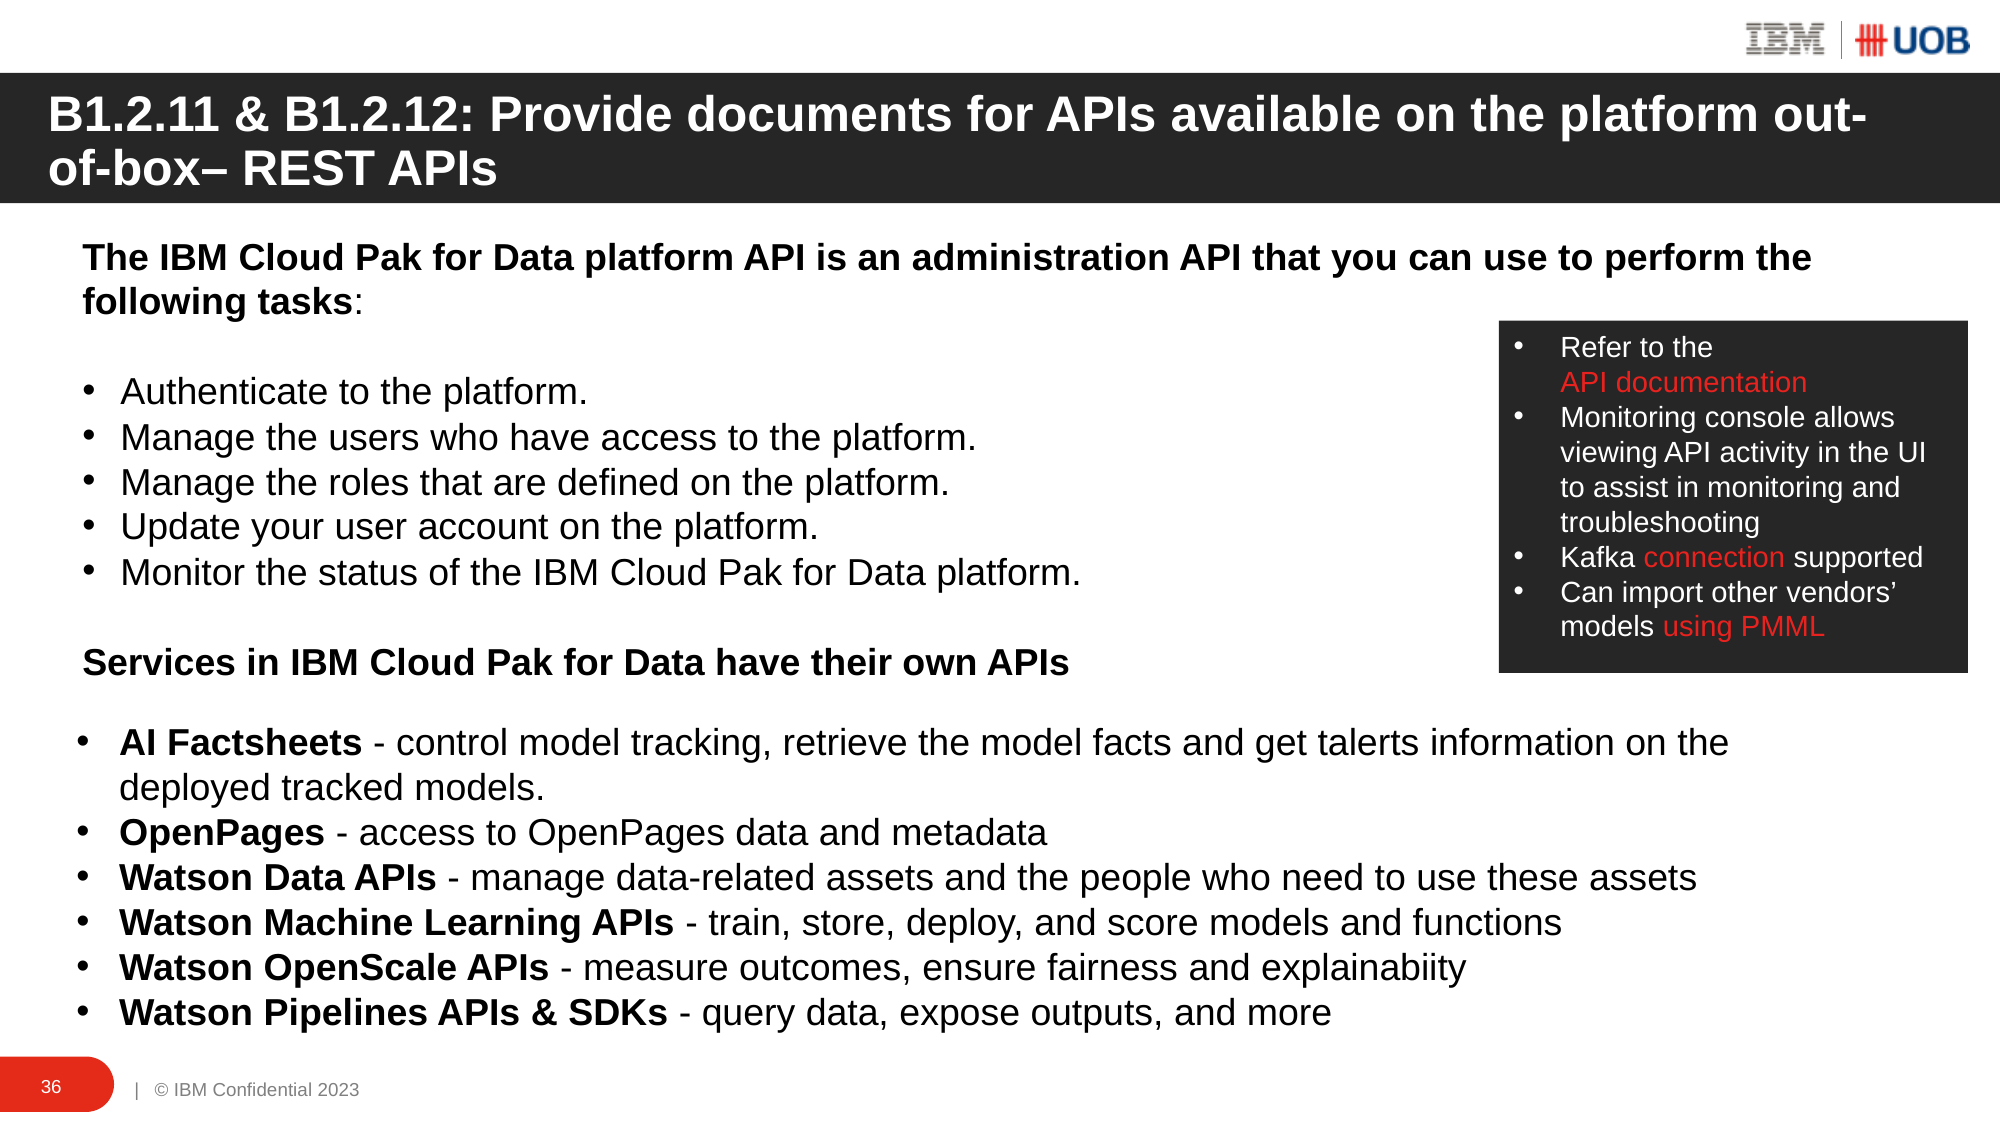

# B1.2.11 & B1.2.12: Provide documents for APIs available on the platform out-of-box– REST APIs
The IBM Cloud Pak for Data platform API is an administration API that you can use to perform the
following tasks:
Authenticate to the platform.
Manage the users who have access to the platform.
Manage the roles that are defined on the platform.
Update your user account on the platform.
Monitor the status of the IBM Cloud Pak for Data platform.

Services in IBM Cloud Pak for Data have their own APIs
Refer to the API documentation
Monitoring console allows viewing API activity in the UI to assist in monitoring and troubleshooting
Kafka connection supported
Can import other vendors’ models using PMML

AI Factsheets - control model tracking, retrieve the model facts and get talerts information on the deployed tracked models.
OpenPages - access to OpenPages data and metadata
Watson Data APIs - manage data-related assets and the people who need to use these assets
Watson Machine Learning APIs - train, store, deploy, and score models and functions
Watson OpenScale APIs - measure outcomes, ensure fairness and explainabiity
Watson Pipelines APIs & SDKs - query data, expose outputs, and more